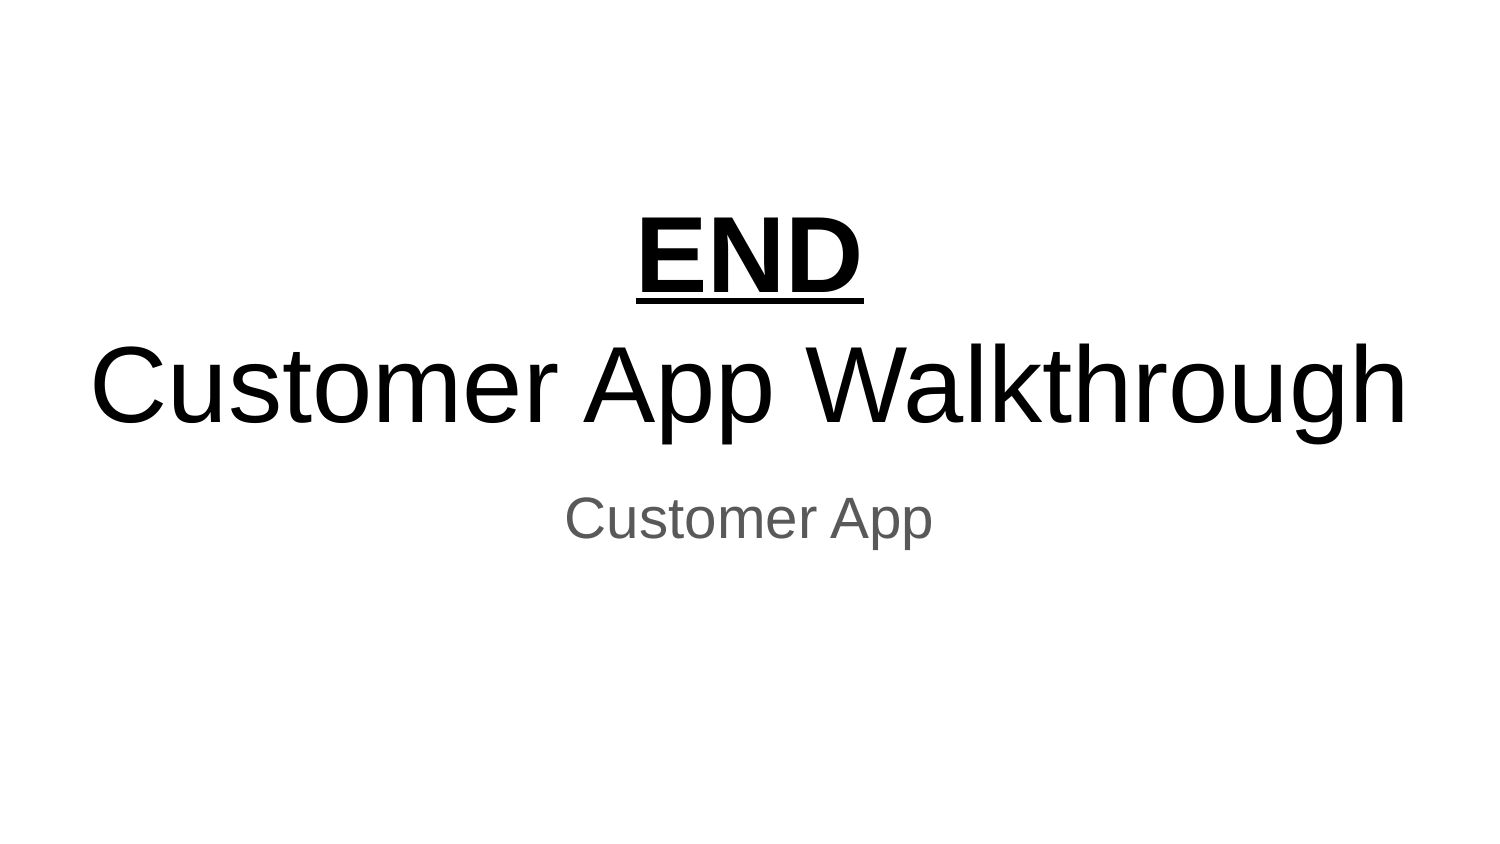

# END
Customer App Walkthrough
Customer App